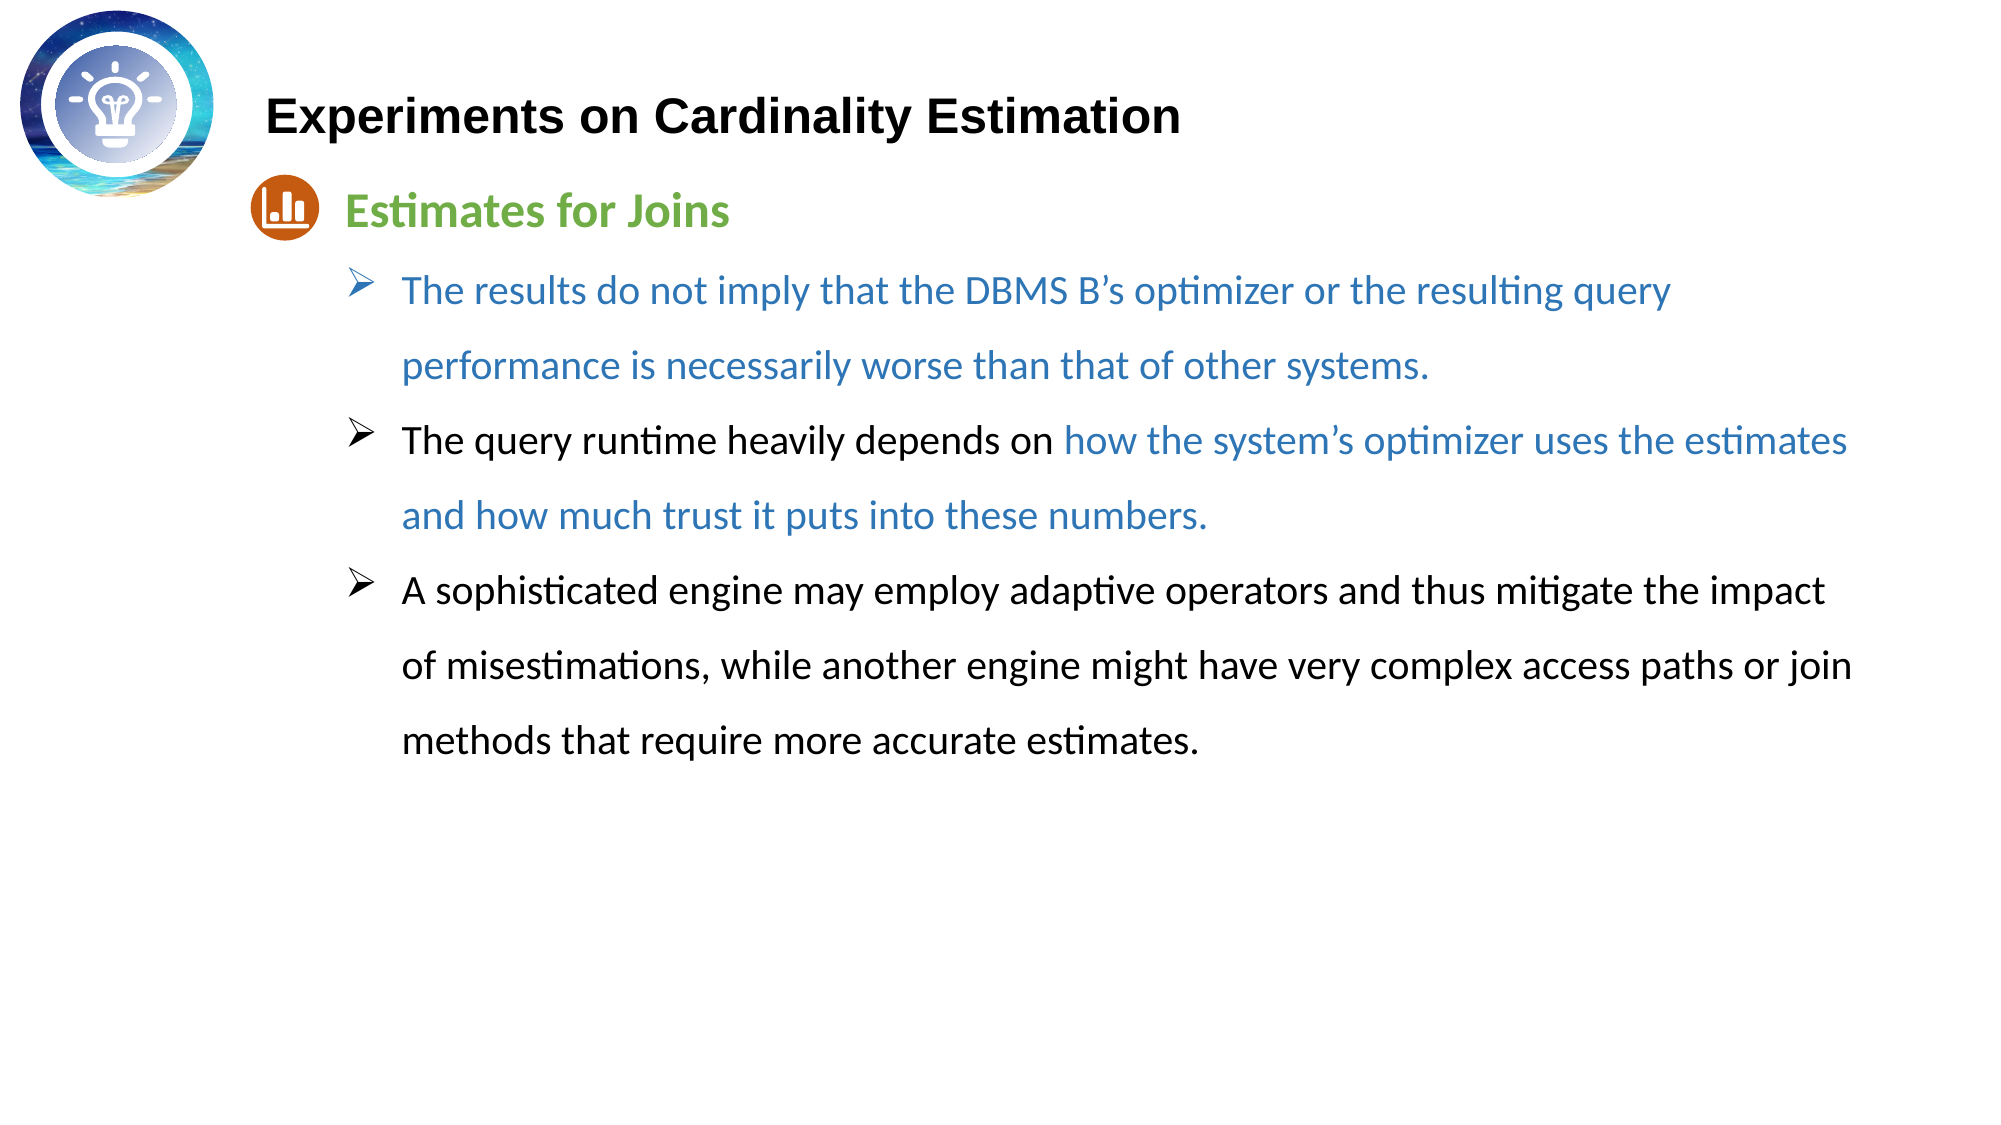

Experiments on Cardinality Estimation

Estimates for Joins
The results do not imply that the DBMS B’s optimizer or the resulting query performance is necessarily worse than that of other systems.
The query runtime heavily depends on how the system’s optimizer uses the estimates and how much trust it puts into these numbers.
A sophisticated engine may employ adaptive operators and thus mitigate the impact of misestimations, while another engine might have very complex access paths or join methods that require more accurate estimates.